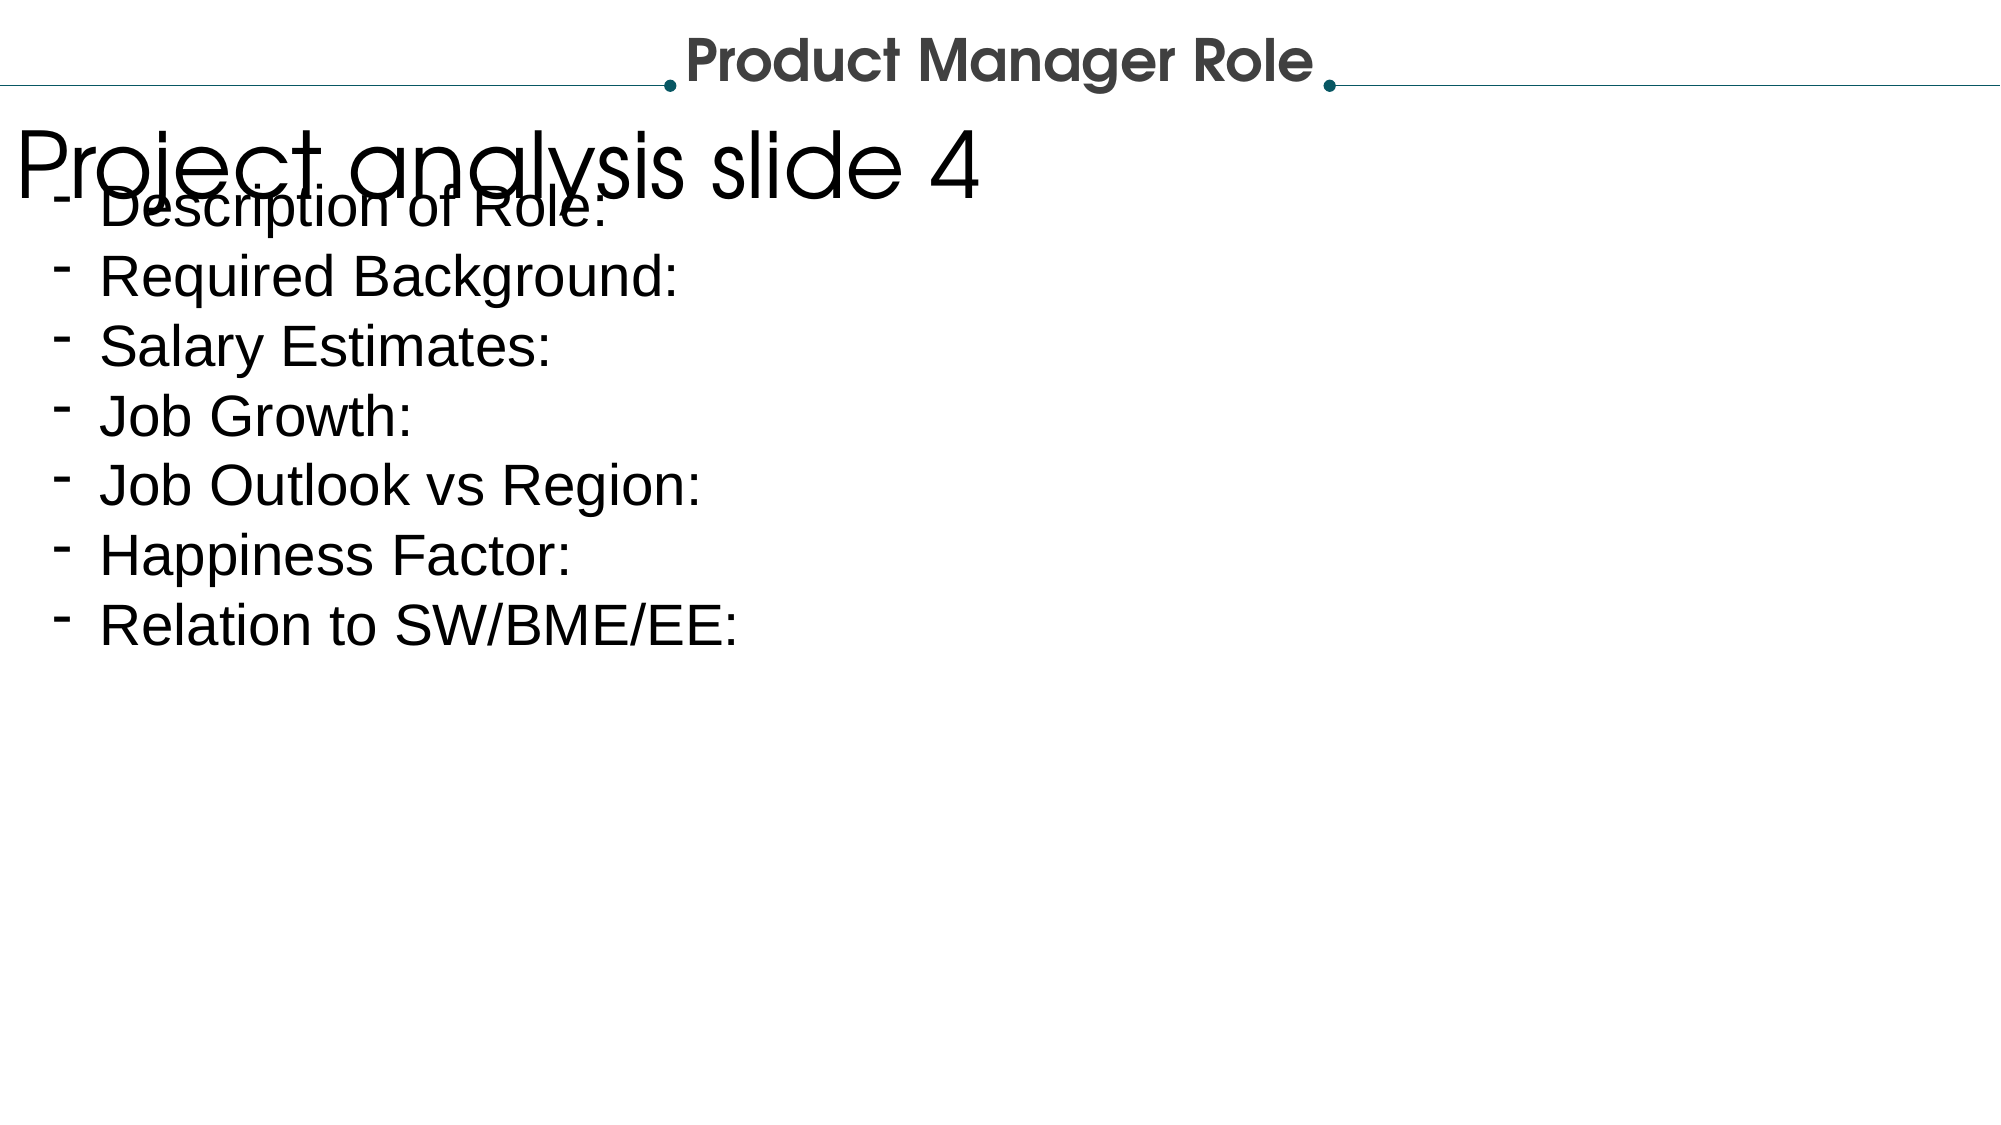

Product Manager Role
Project analysis slide 4
Description of Role:
Required Background:
Salary Estimates:
Job Growth:
Job Outlook vs Region:
Happiness Factor:
Relation to SW/BME/EE: